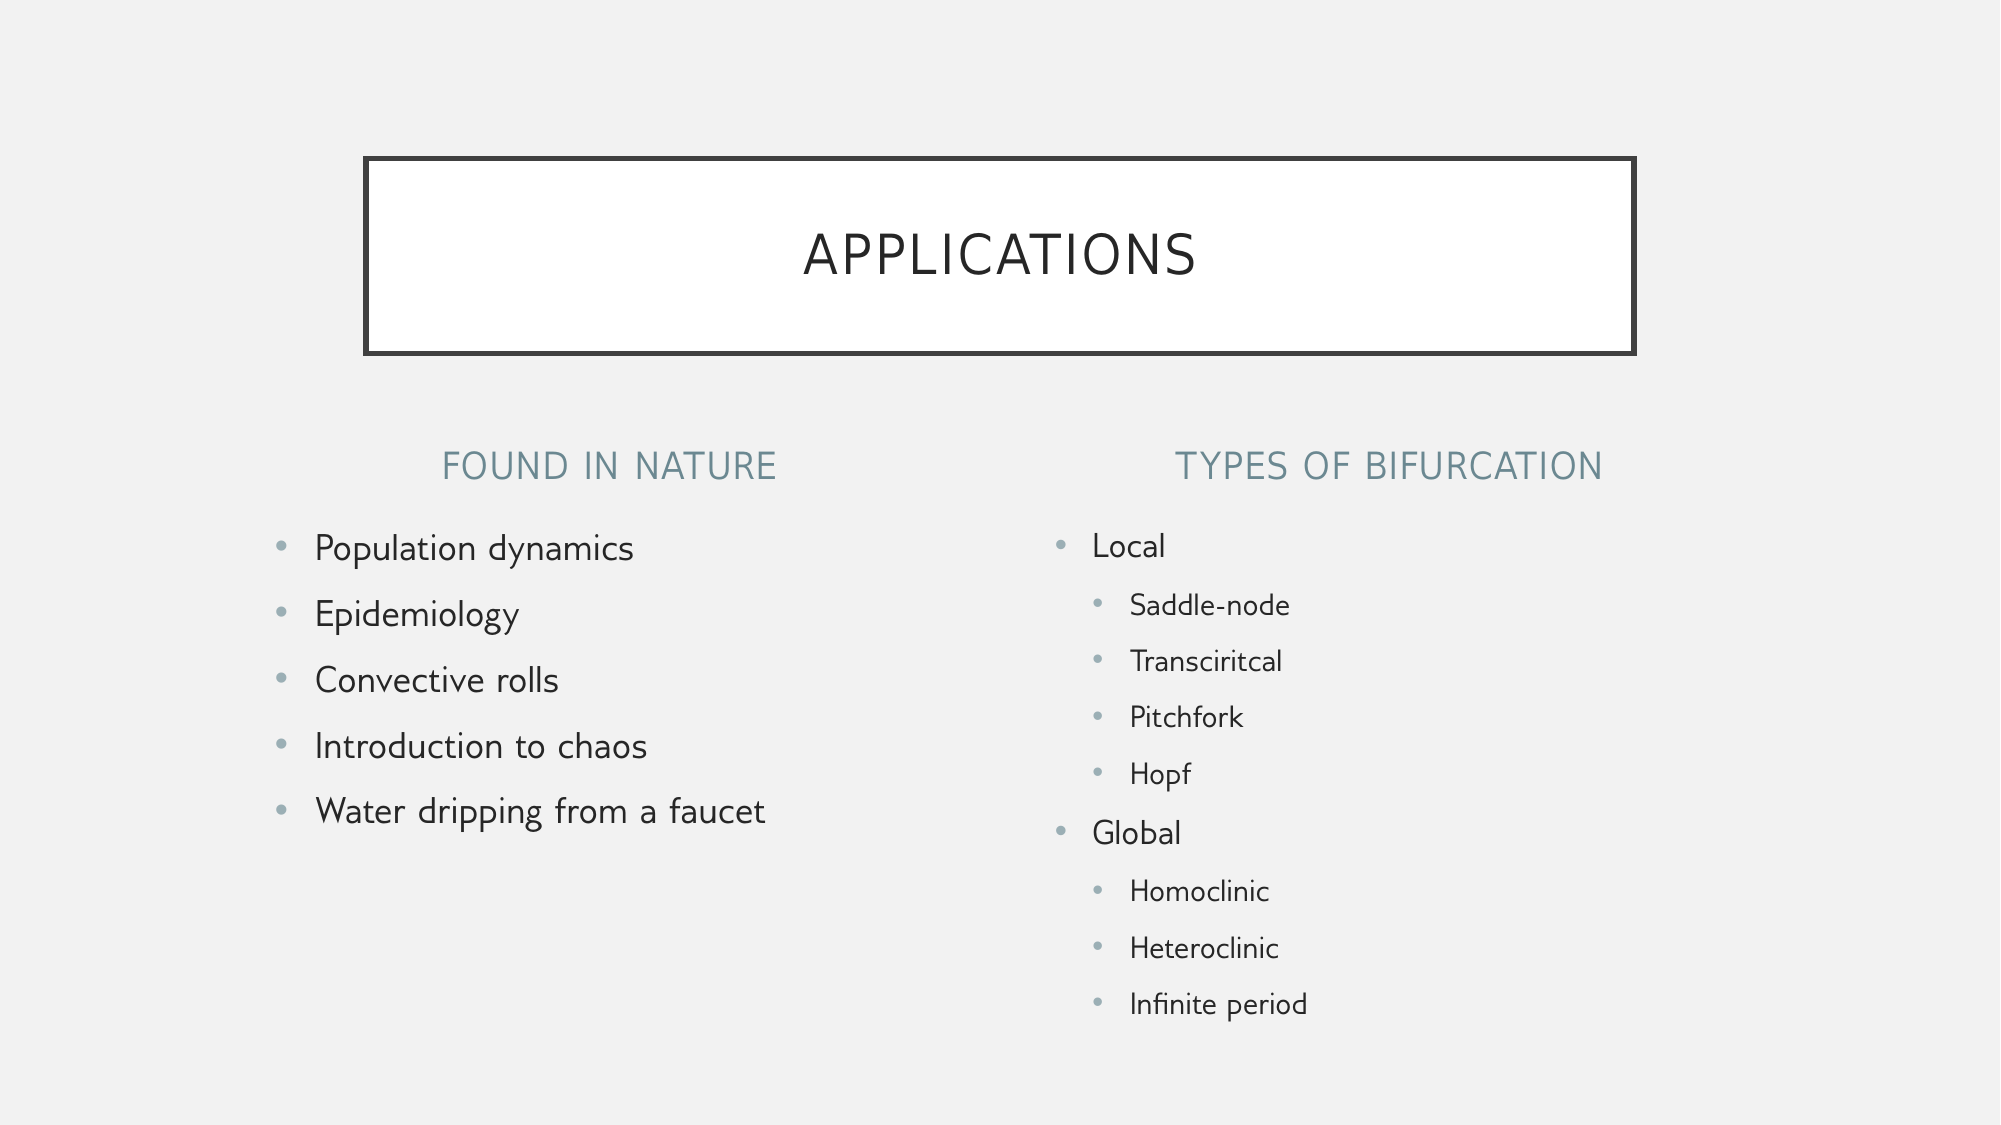

# Applications
Found in nature
Types of Bifurcation
Population dynamics
Epidemiology
Convective rolls
Introduction to chaos
Water dripping from a faucet

Local
Saddle-node
Transciritcal
Pitchfork
Hopf
Global
Homoclinic
Heteroclinic
Infinite period